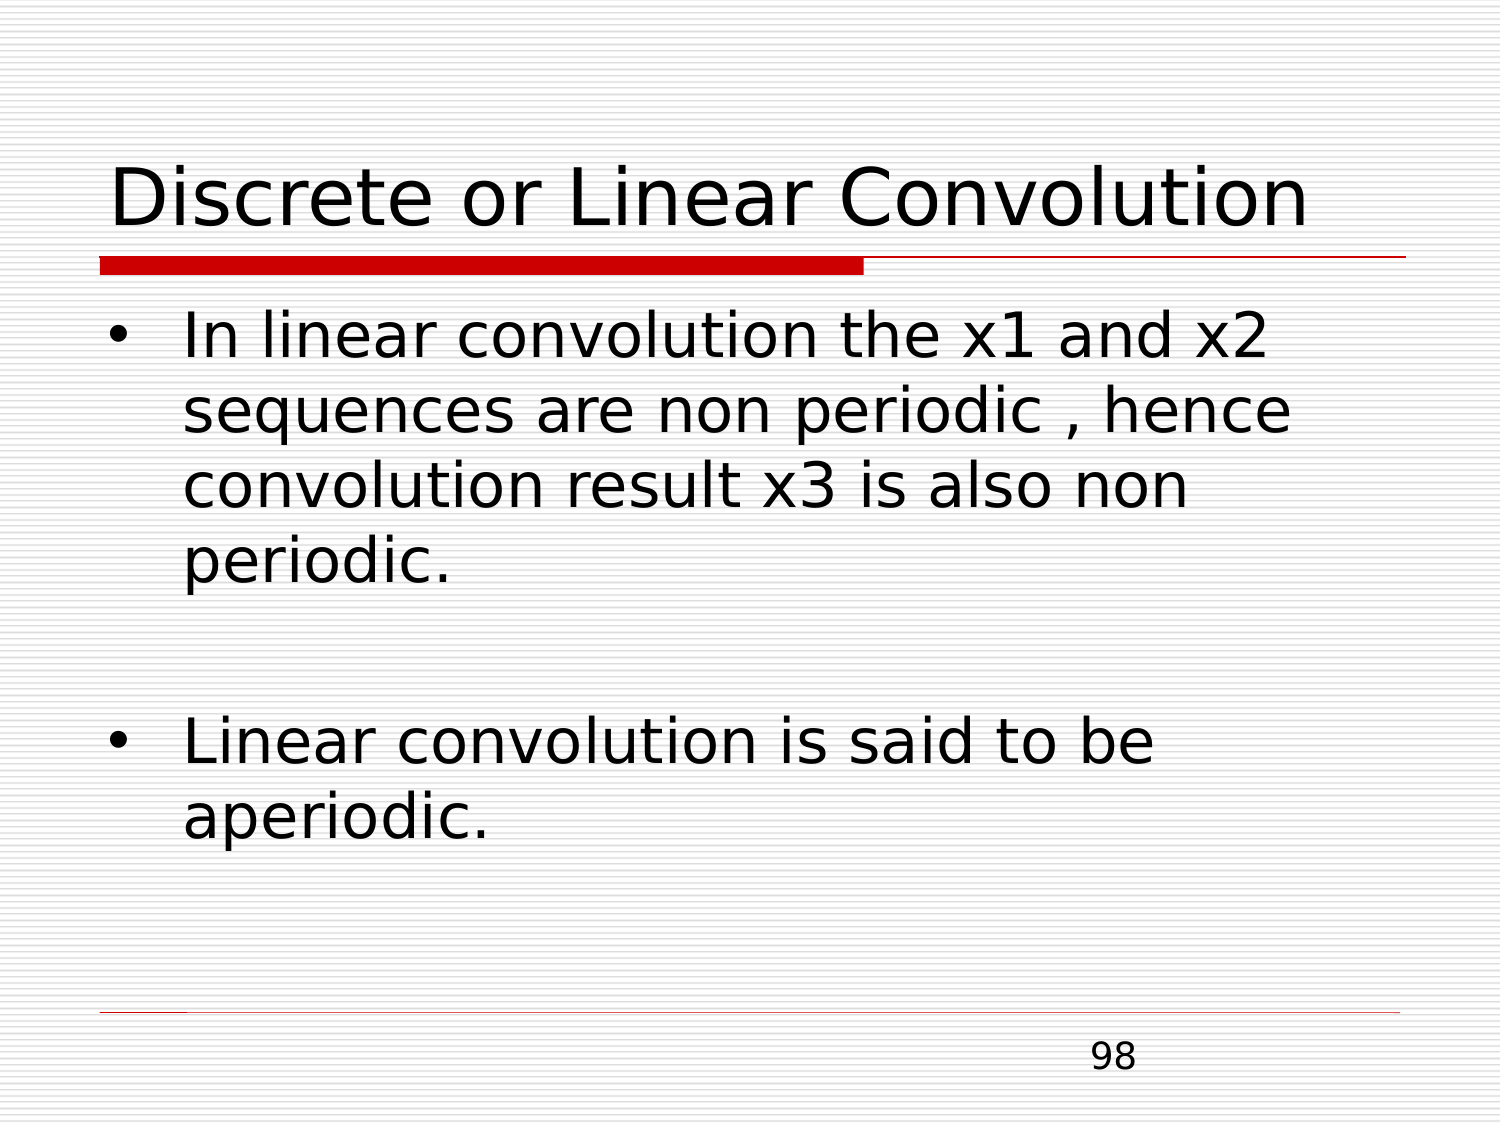

# Discrete or Linear Convolution
In linear convolution the x1 and x2 sequences are non periodic , hence convolution result x3 is also non periodic.

Linear convolution is said to be aperiodic.
98